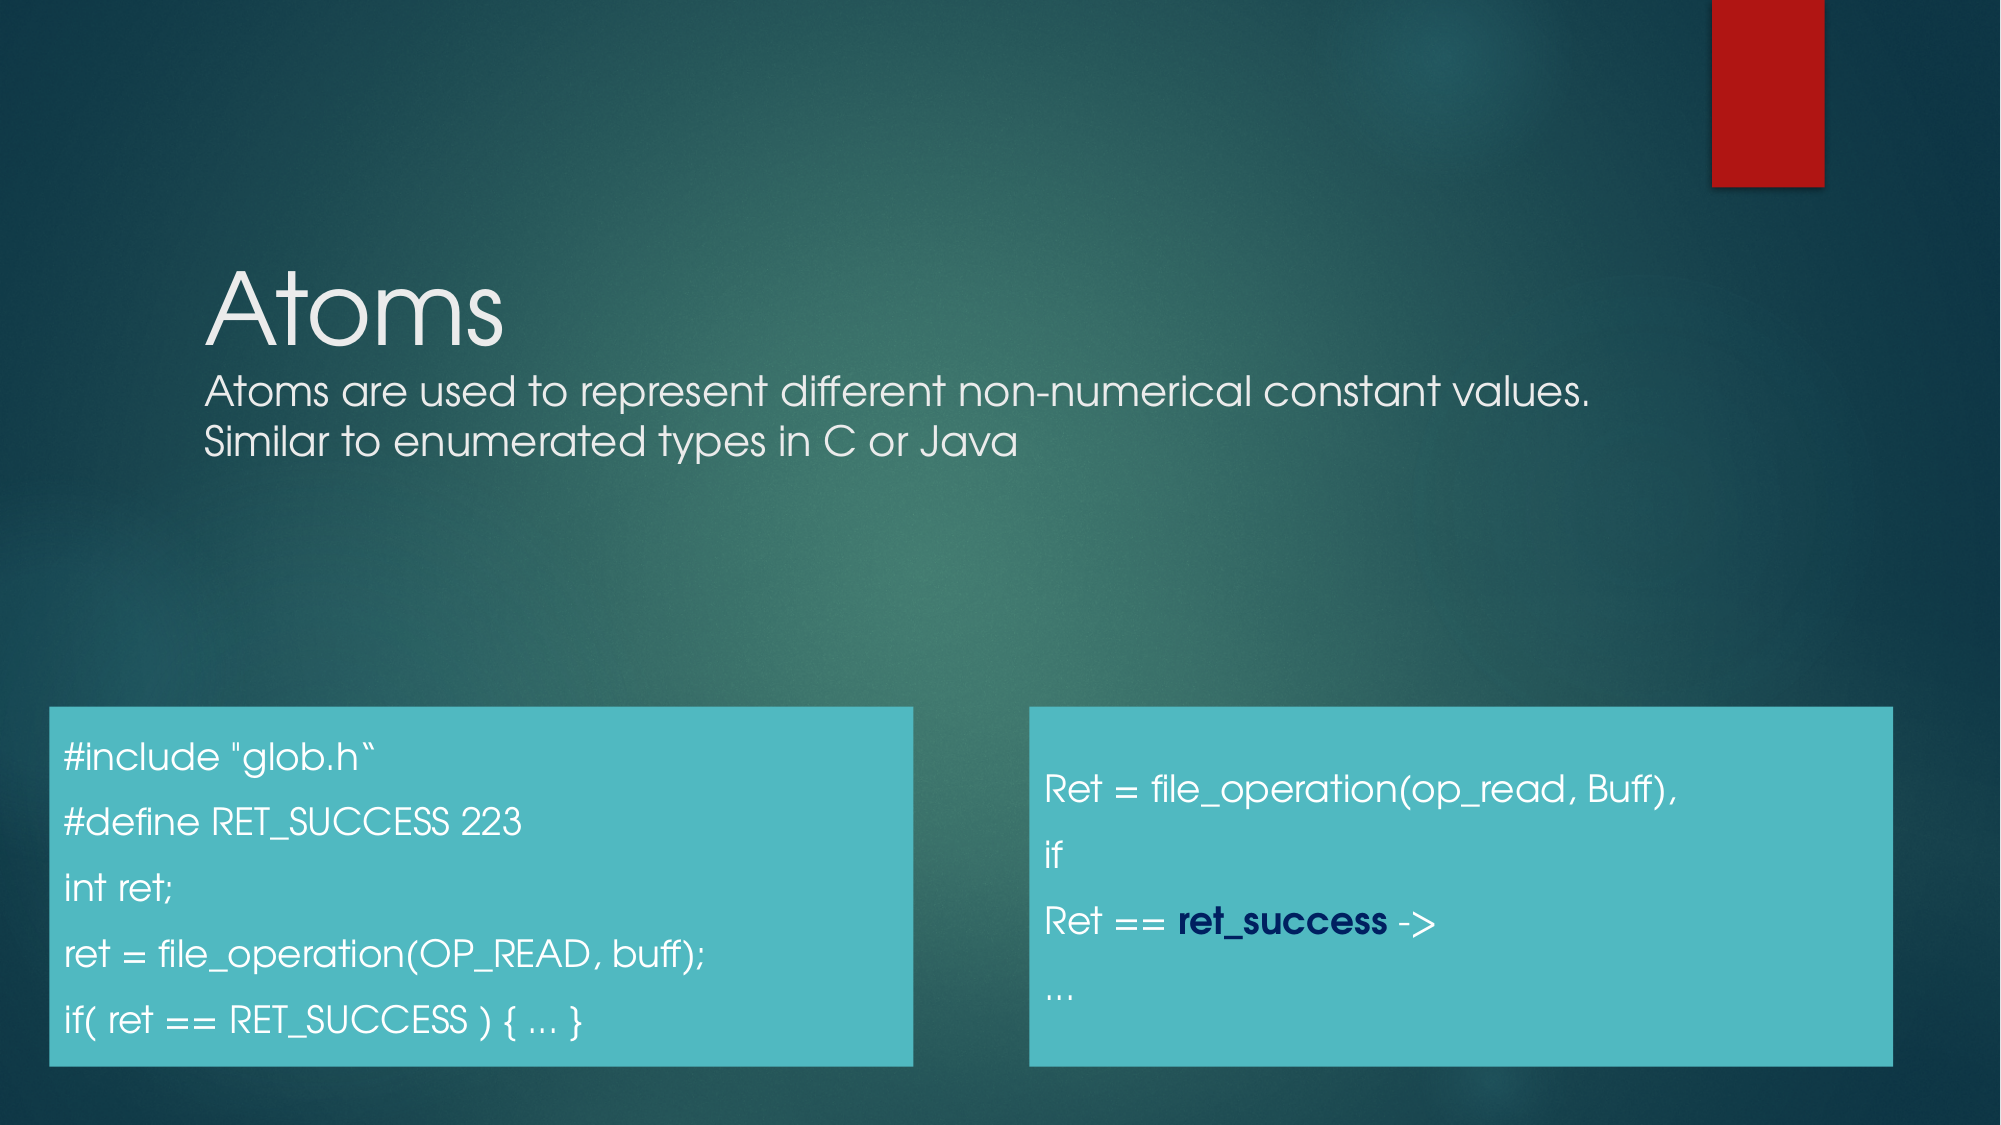

# Atoms Atoms are used to represent different non-numerical constant values. Similar to enumerated types in C or Java
#include "glob.h“
#define RET_SUCCESS 223
int ret;
ret = file_operation(OP_READ, buff);
if( ret == RET_SUCCESS ) { ... }
Ret = file_operation(op_read, Buff),
if
Ret == ret_success ->
...